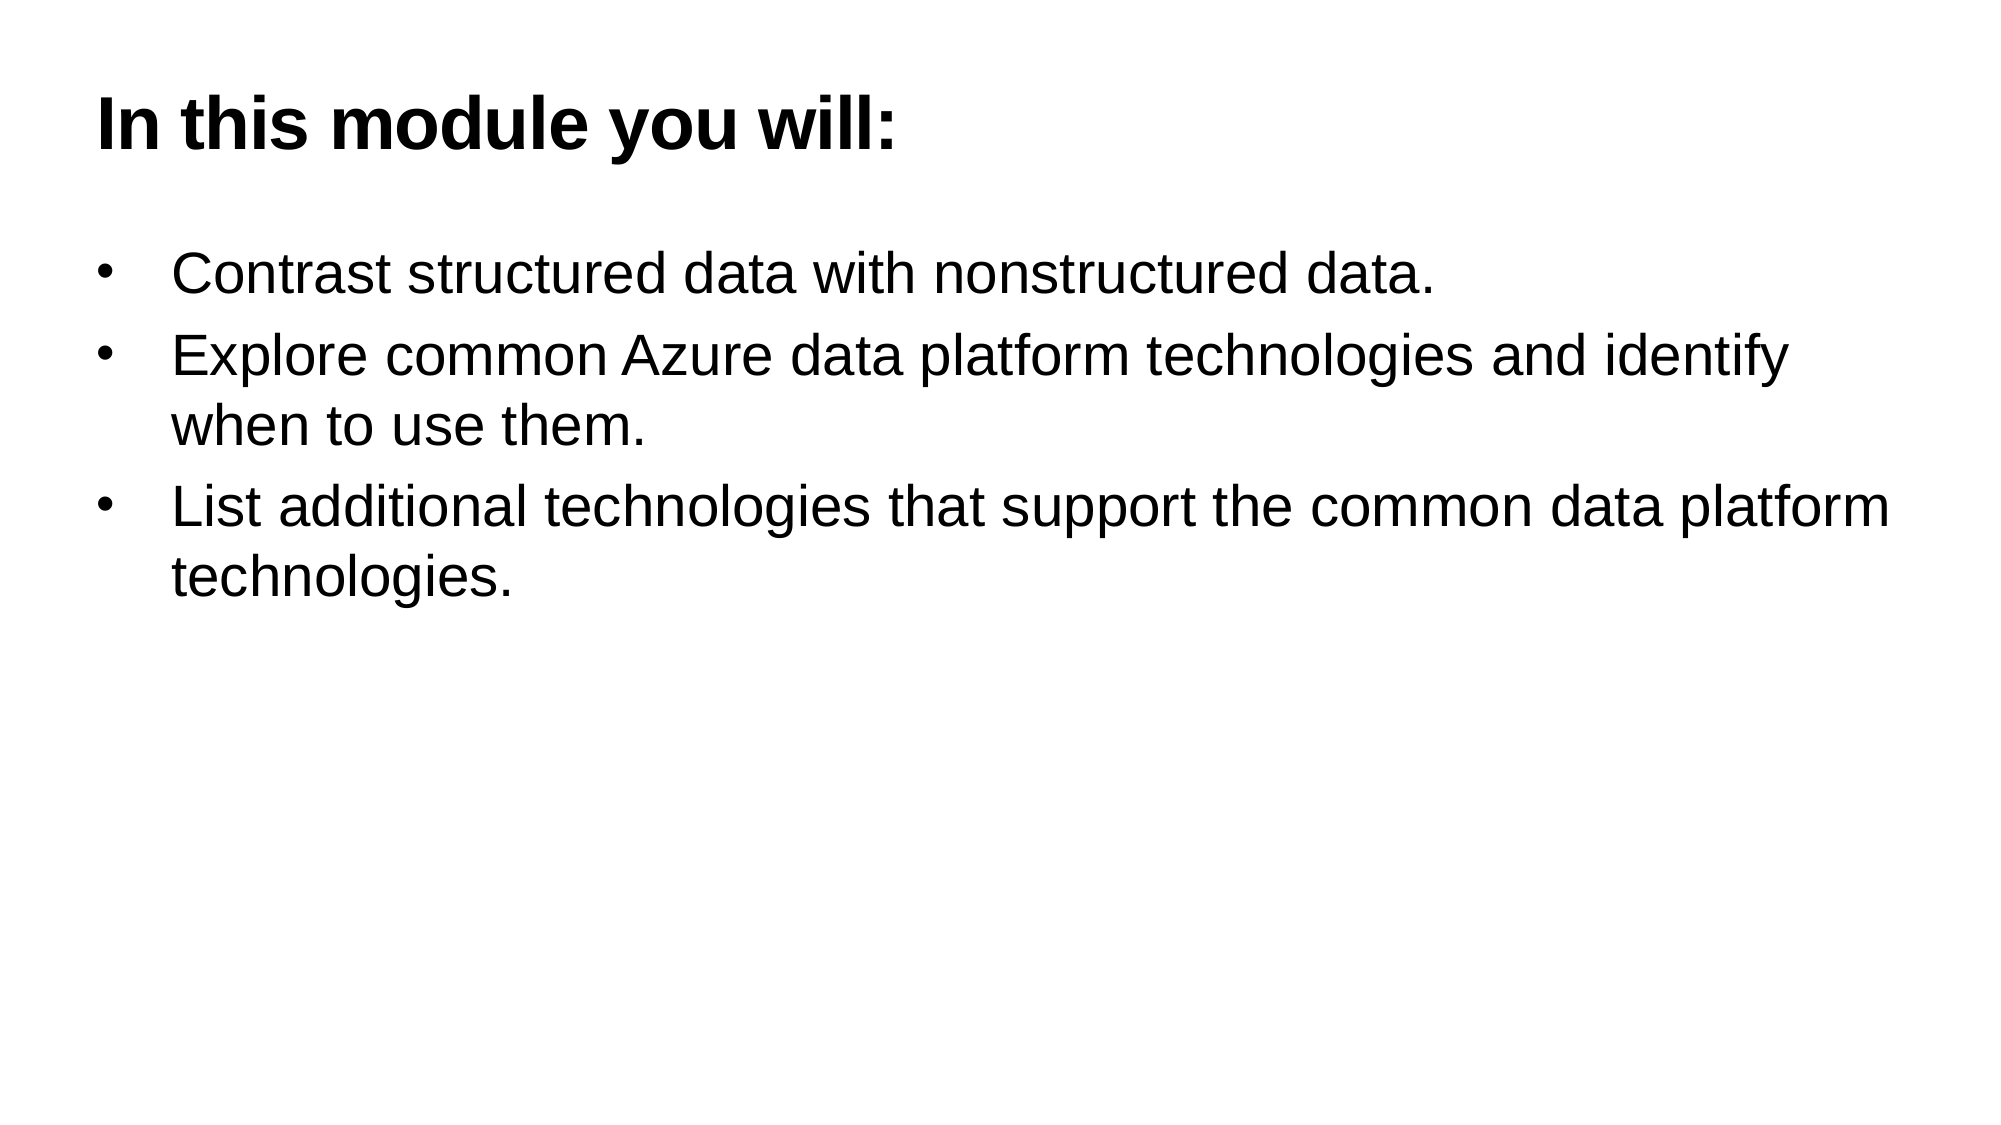

# In this module you will:
Contrast structured data with nonstructured data.
Explore common Azure data platform technologies and identify when to use them.
List additional technologies that support the common data platform technologies.